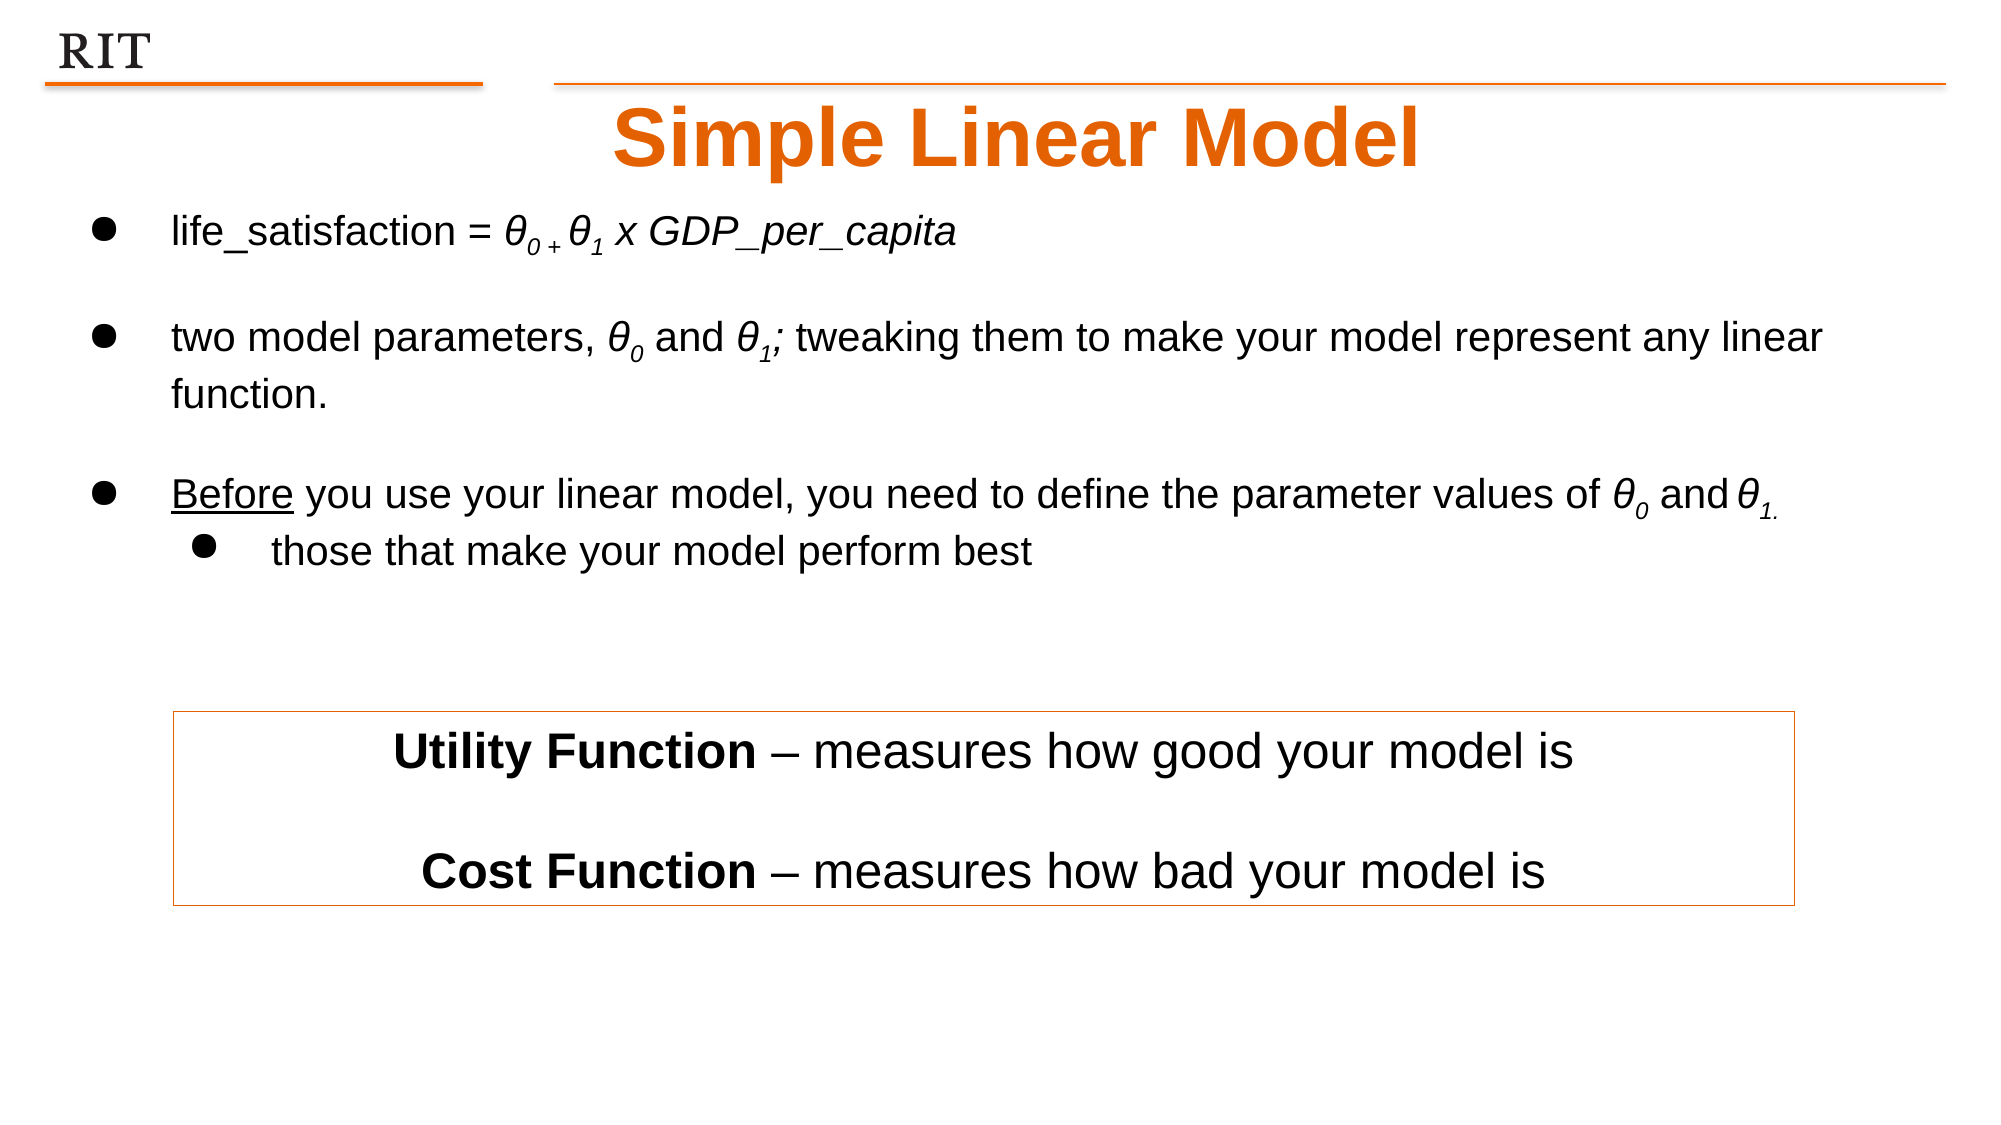

Simple Linear Model

life_satisfaction = θ0 + θ1 x GDP_per_capita

two model parameters, θ0 and θ1; tweaking them to make your model represent any linear function.

Before you use your linear model, you need to define the parameter values of θ0 and θ1.
those that make your model perform best
Utility Function – measures how good your model is

Cost Function – measures how bad your model is